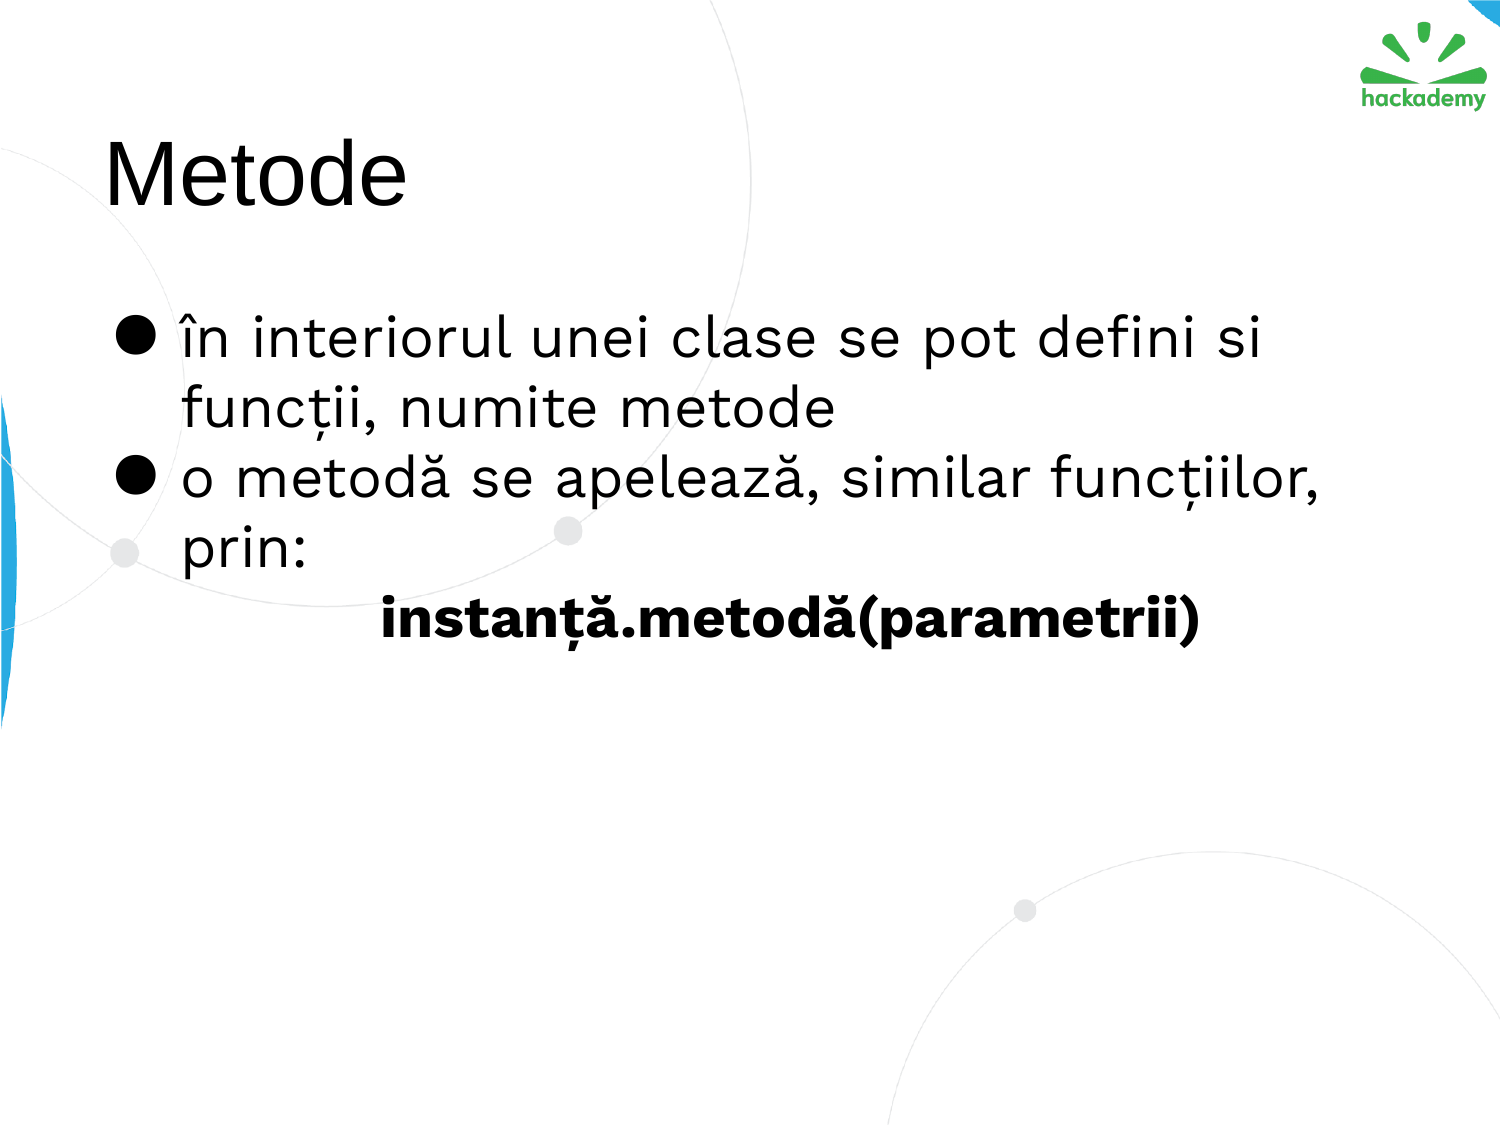

# Metode
în interiorul unei clase se pot defini si funcții, numite metode
o metodă se apelează, similar funcțiilor, prin:
   instanță.metodă(parametrii)